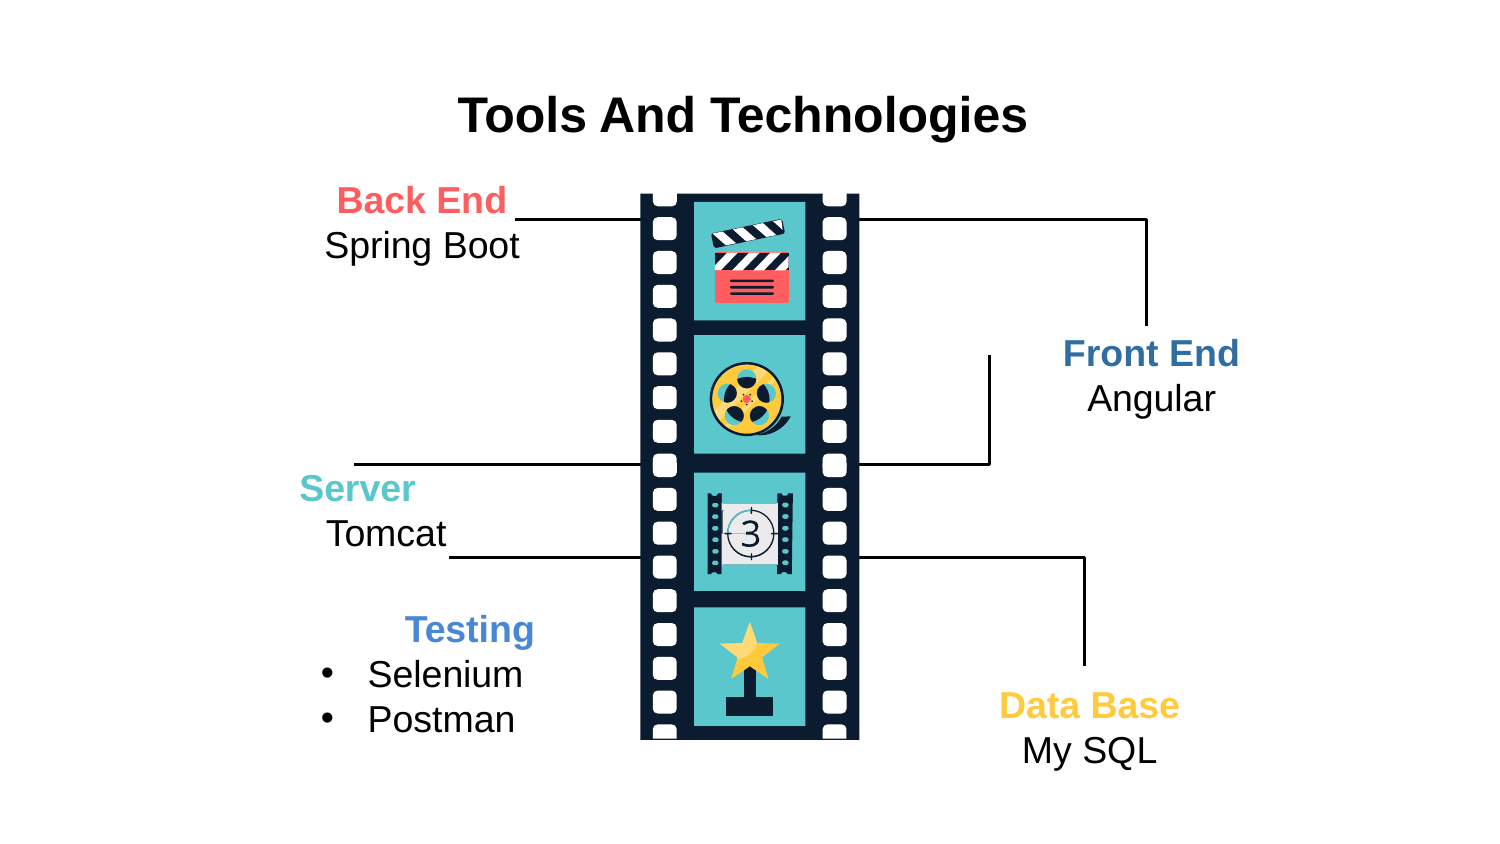

# Tools And Technologies
Back End
Spring Boot

Front End
Angular

Server
           Tomcat

        Testing
Selenium
Postman

Data Base
My SQL